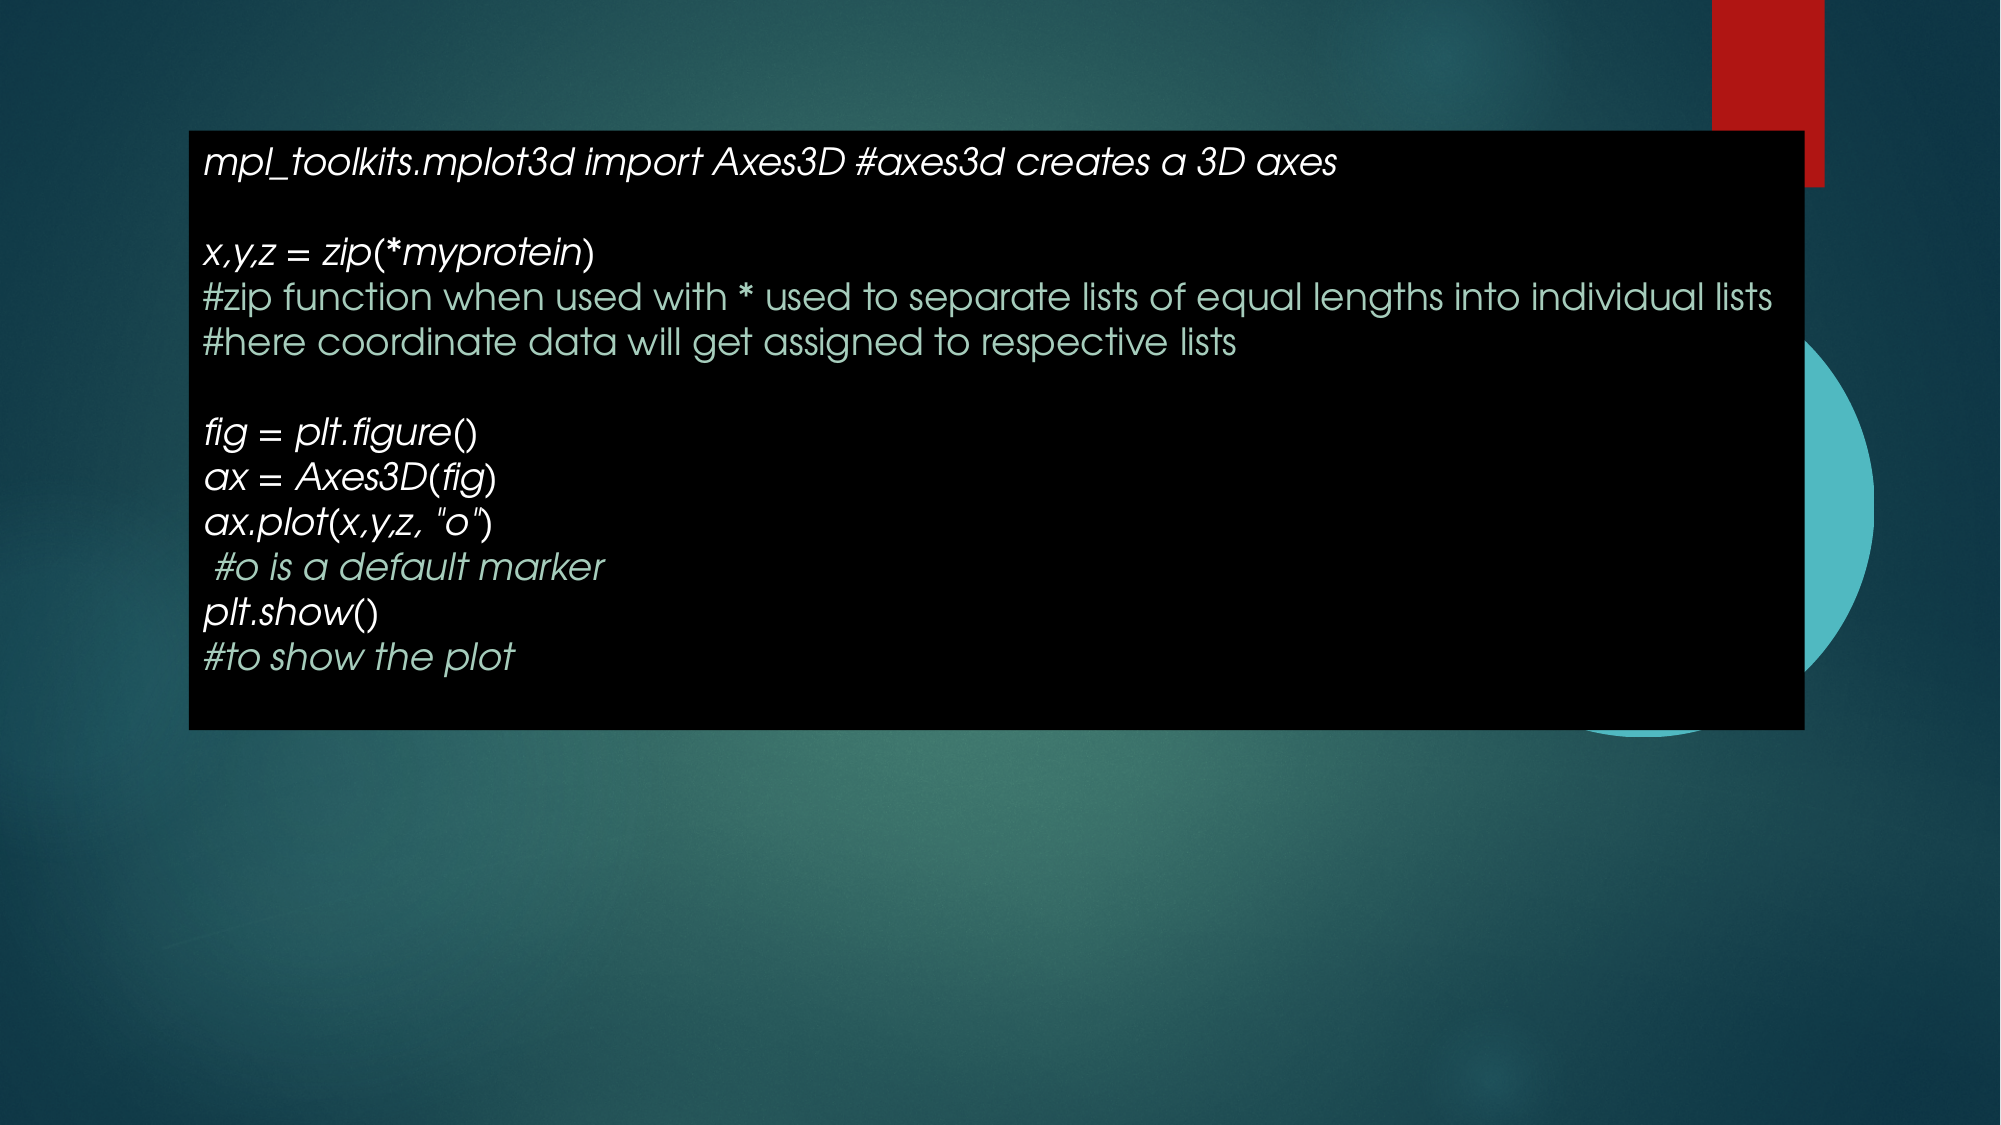

mpl_toolkits.mplot3d import Axes3D #axes3d creates a 3D axes

x,y,z = zip(*myprotein)
#zip function when used with * used to separate lists of equal lengths into individual lists
#here coordinate data will get assigned to respective lists

fig = plt.figure()
ax = Axes3D(fig)
ax.plot(x,y,z, "o")
 #o is a default marker
plt.show()
#to show the plot